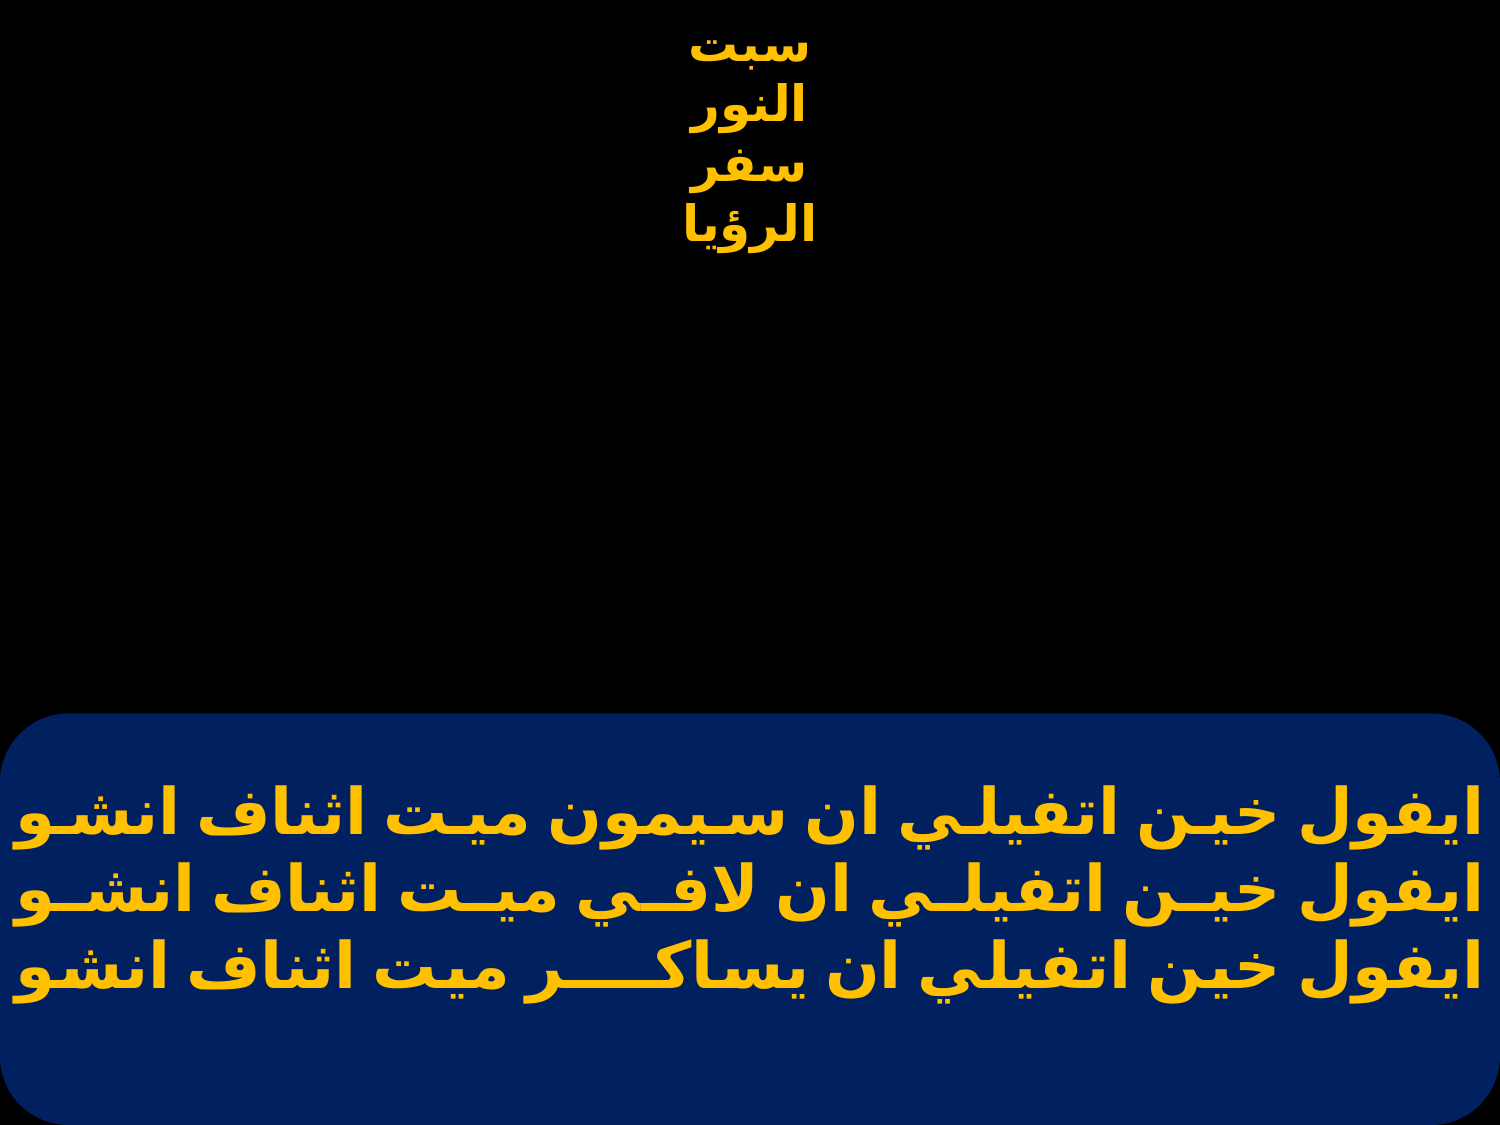

# ايفول خين اتفيلي ان سيمون ميت اثناف انشو ايفول خين اتفيلي ان لافي ميت اثناف انشو ايفول خين اتفيلي ان يساكــــر ميت اثناف انشو